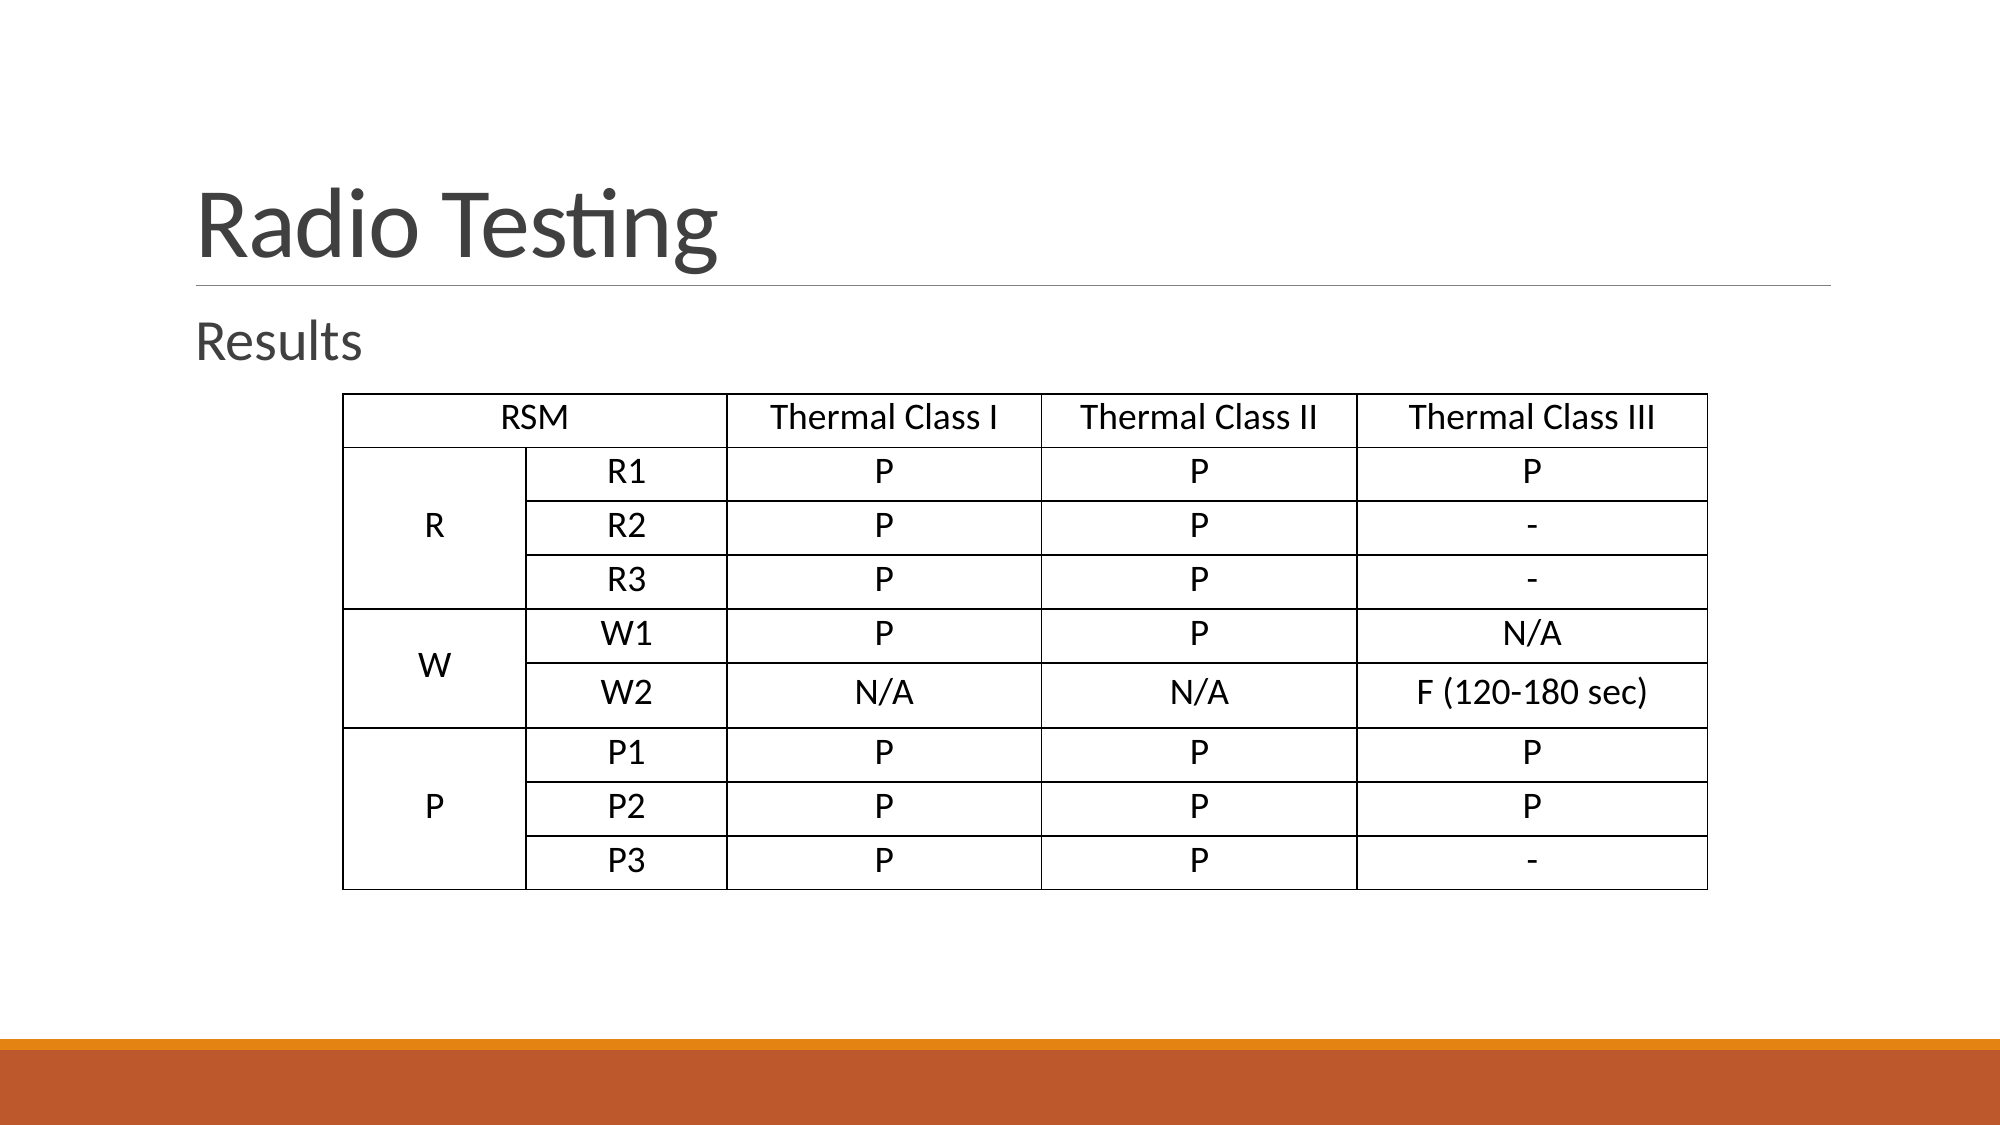

# Radio Testing
Results

| RSM |  | Thermal Class I | Thermal Class II | Thermal Class III |
| --- | --- | --- | --- | --- |
| R | R1 | P | P | P |
|  | R2 | P | P | - |
|  | R3 | P | P | - |
| W | W1 | P | P | N/A |
|  | W2 | N/A | N/A | F (120-180 sec) |
| P | P1 | P | P | P |
|  | P2 | P | P | P |
|  | P3 | P | P | - |